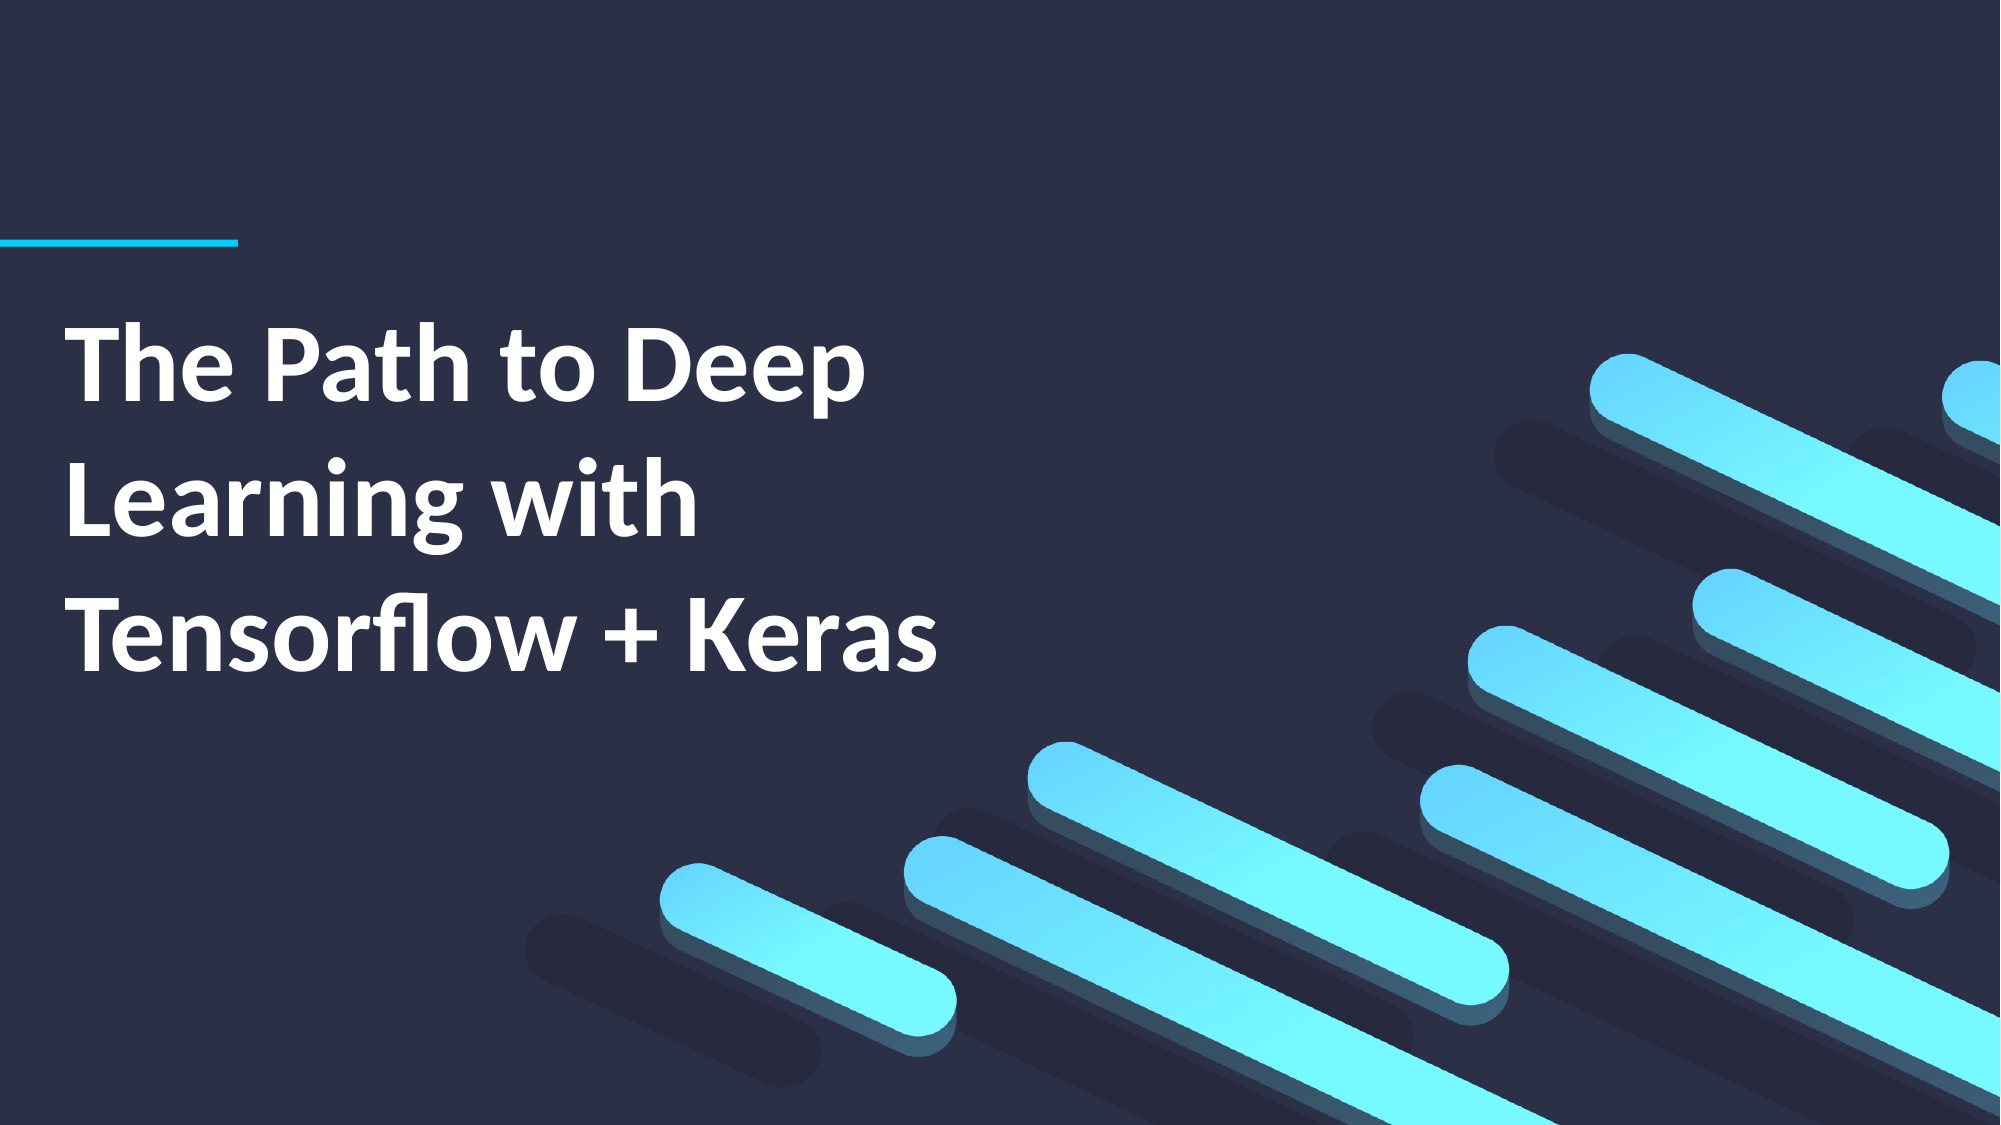

# The Path to Deep Learning with Tensorflow + Keras